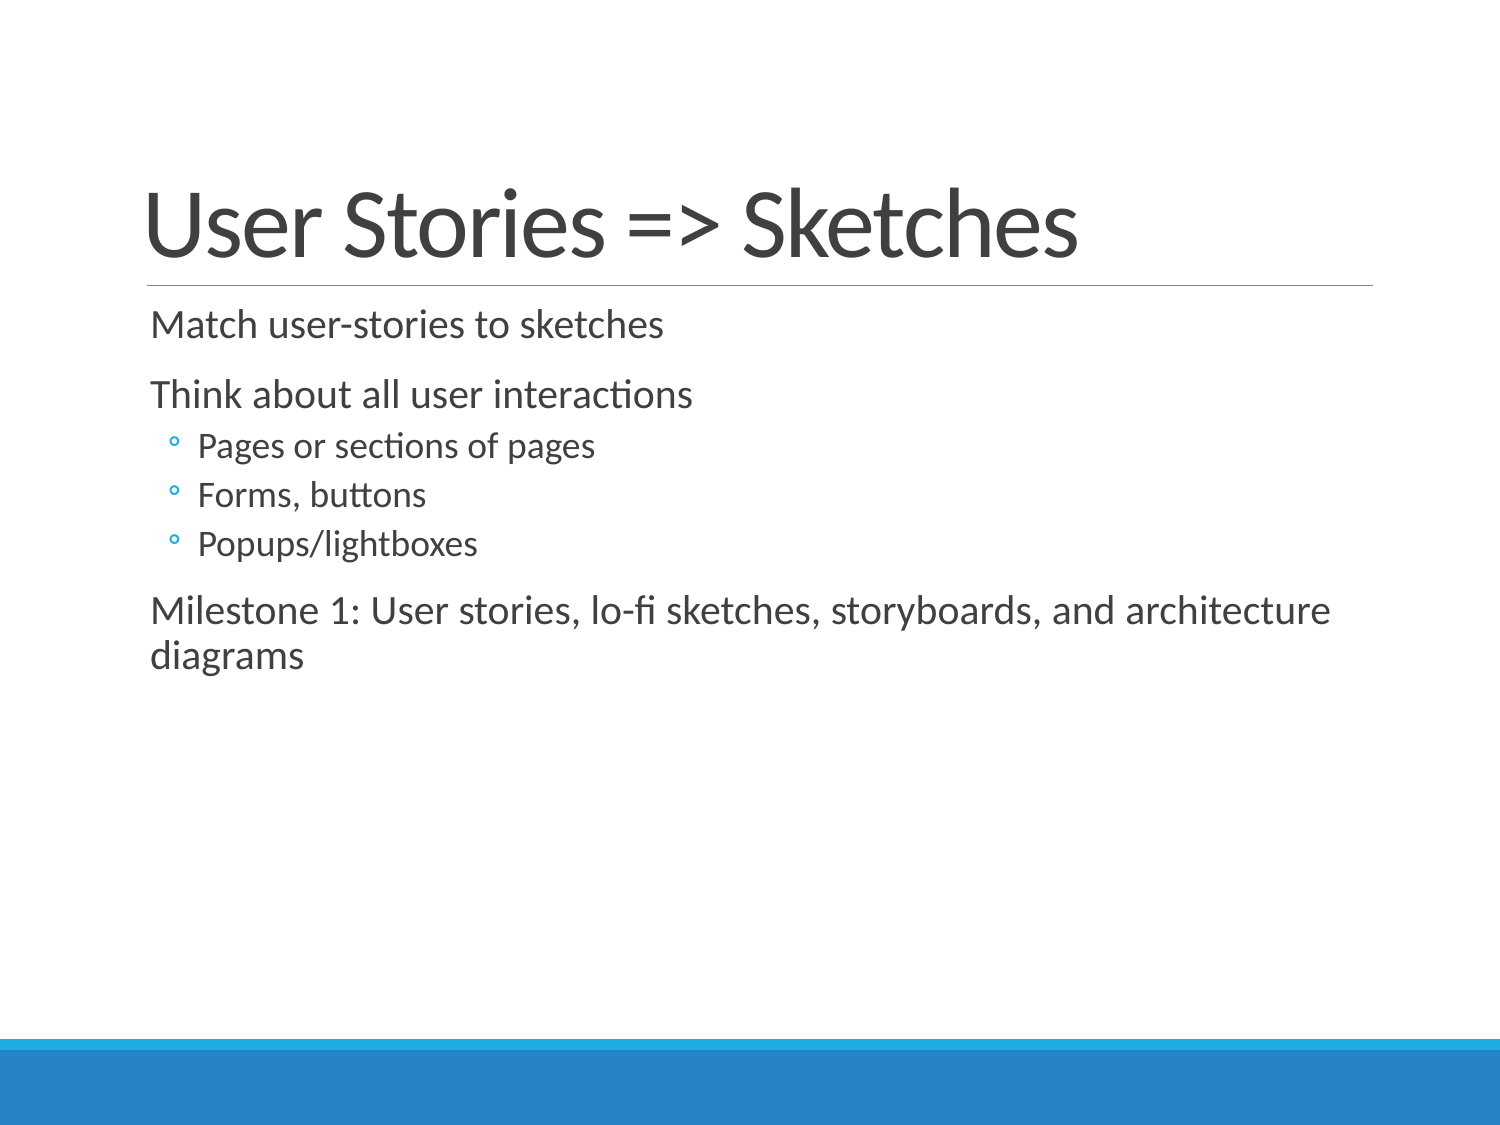

# User Stories => Sketches
Match user-stories to sketches
Think about all user interactions
Pages or sections of pages
Forms, buttons
Popups/lightboxes
Milestone 1: User stories, lo-fi sketches, storyboards, and architecture diagrams